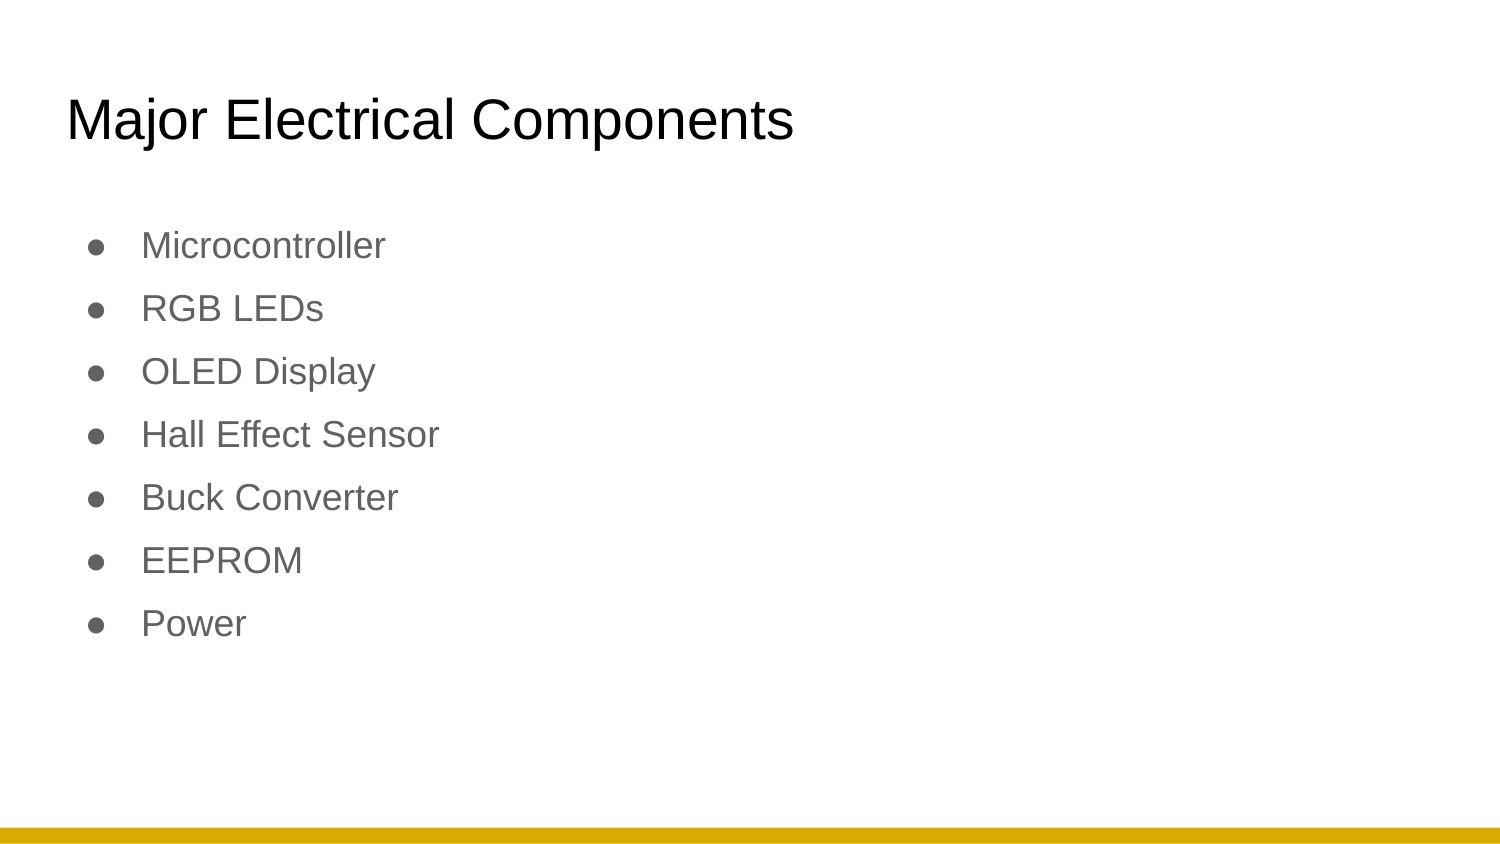

# Major Electrical Components
Microcontroller
RGB LEDs
OLED Display
Hall Effect Sensor
Buck Converter
EEPROM
Power